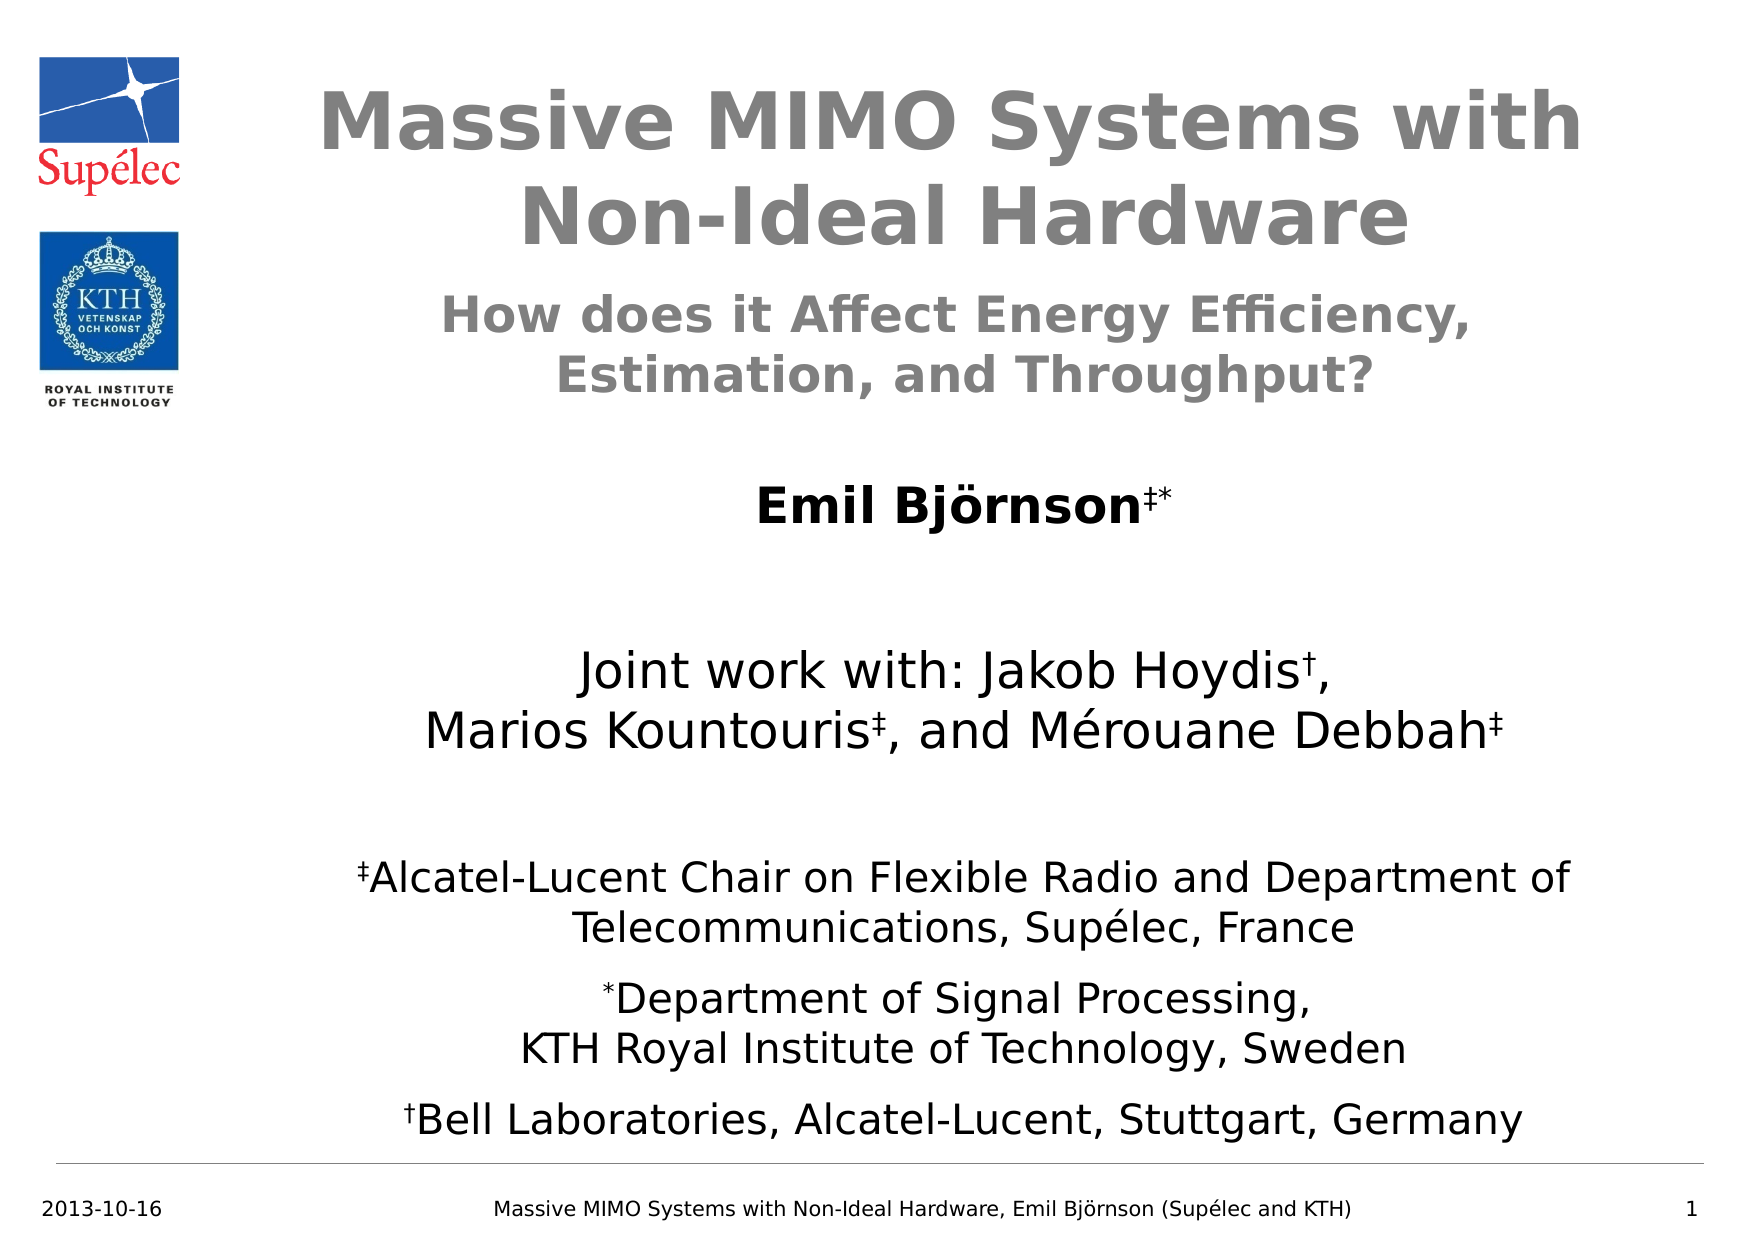

# Massive MIMO Systems with Non-Ideal Hardware
How does it Affect Energy Efficiency,
Estimation, and Throughput?
Emil Björnson‡*

Joint work with: Jakob Hoydis†,
Marios Kountouris‡, and Mérouane Debbah‡

‡Alcatel-Lucent Chair on Flexible Radio and Department of Telecommunications, Supélec, France
*Department of Signal Processing,
KTH Royal Institute of Technology, Sweden
†Bell Laboratories, Alcatel-Lucent, Stuttgart, Germany

2013-10-16
Massive MIMO Systems with Non-Ideal Hardware, Emil Björnson (Supélec and KTH)
1